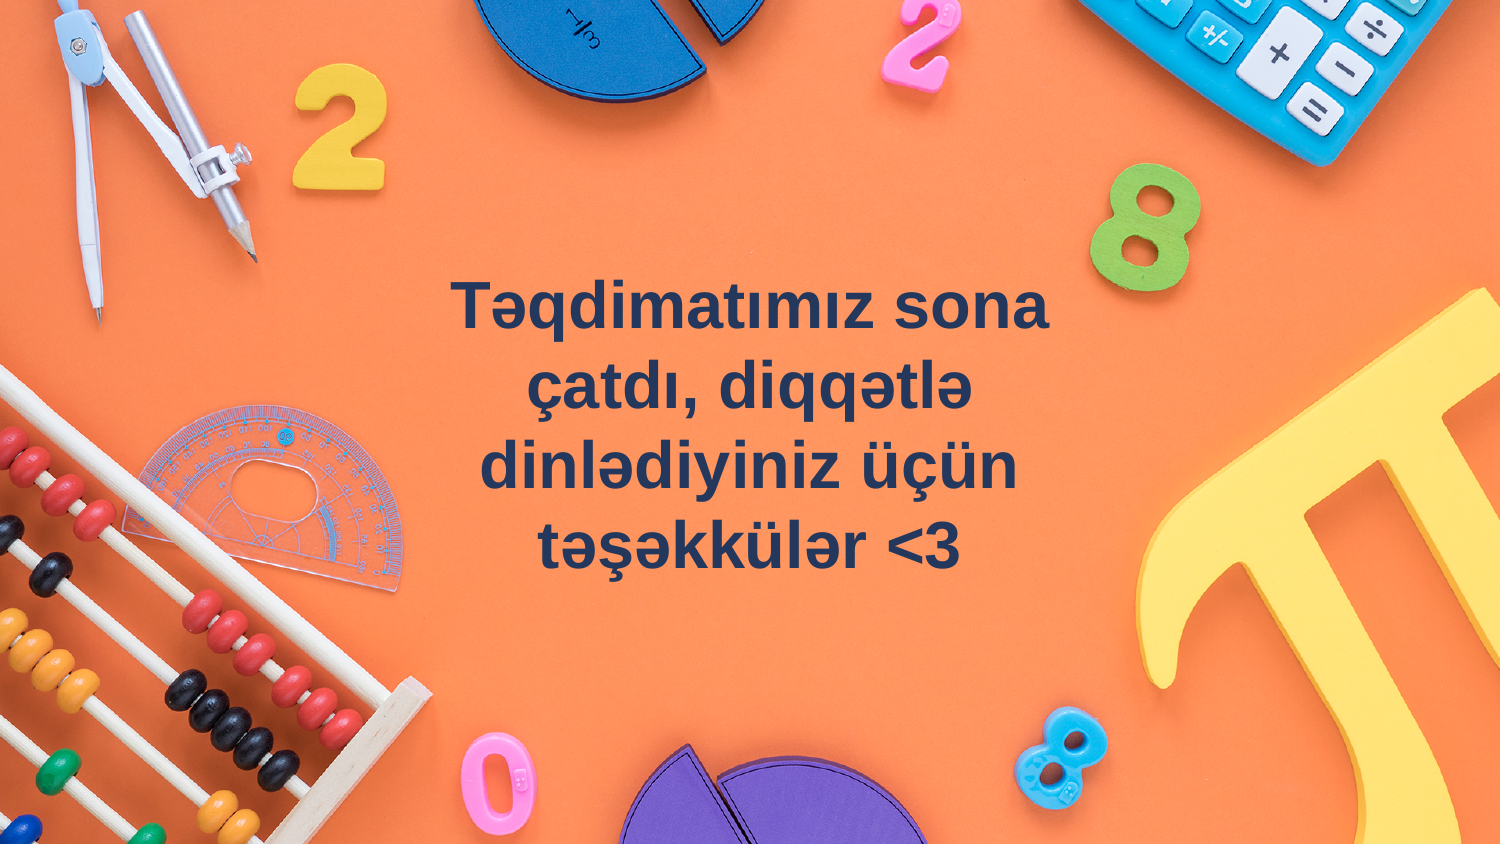

# Təqdimatımız sona çatdı, diqqətlə dinlədiyiniz üçün təşəkkülər <3